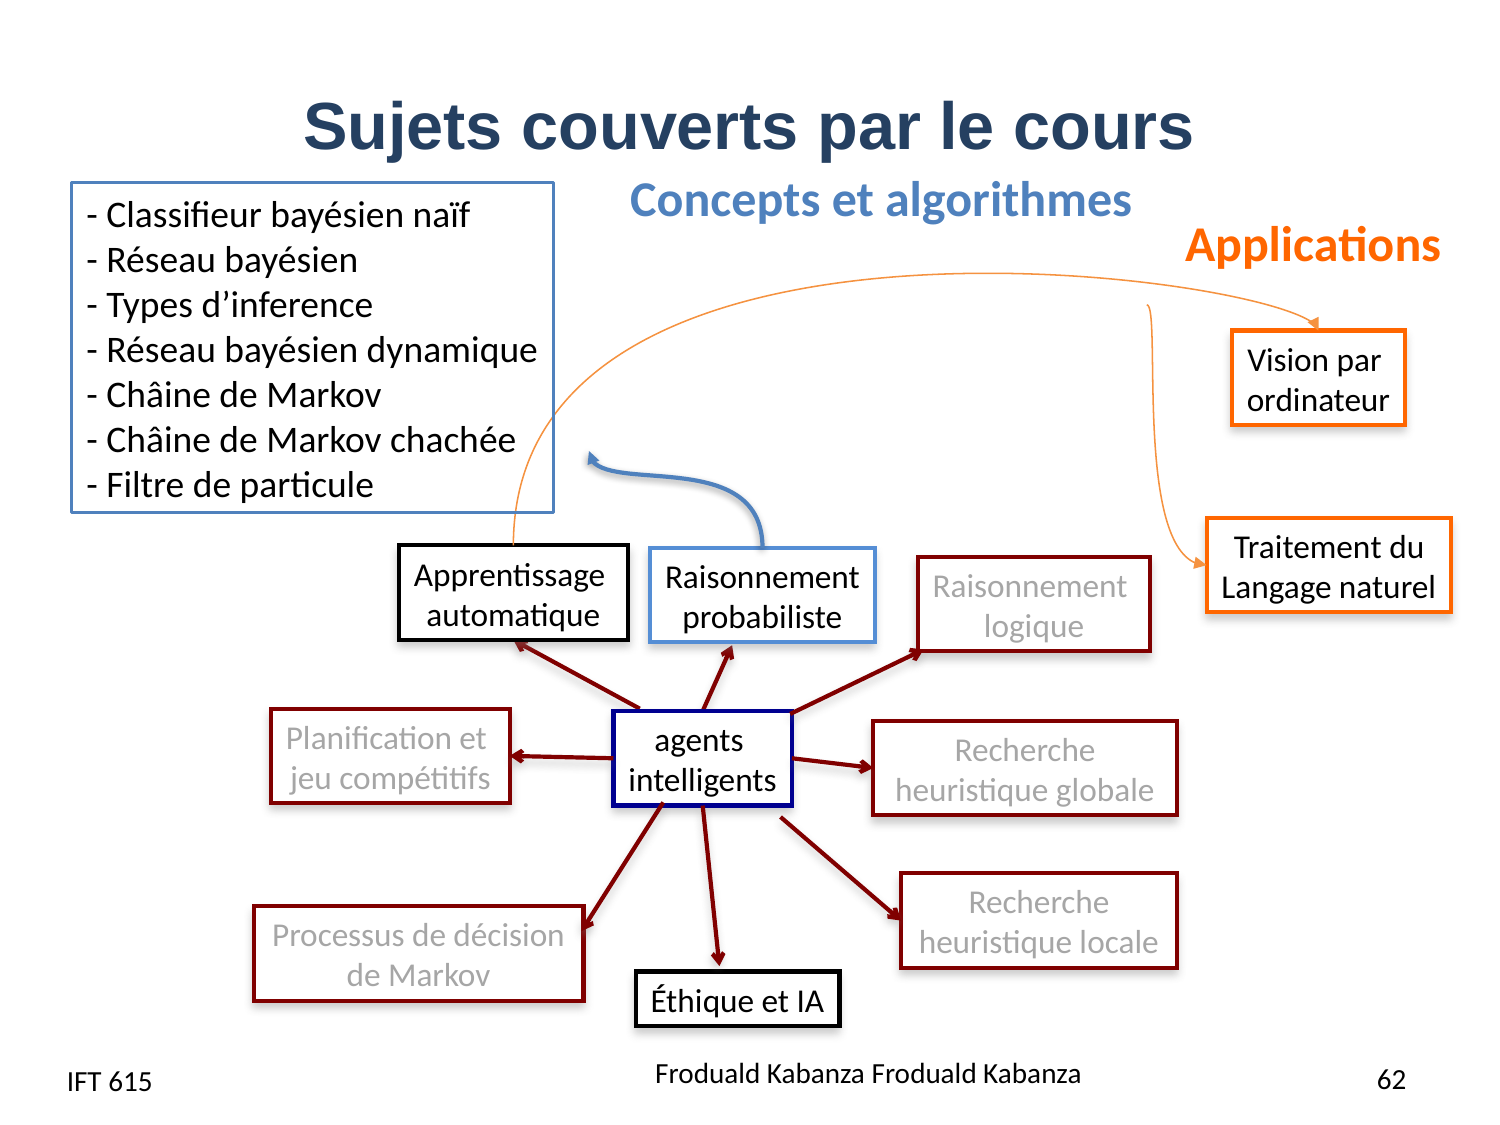

# Sujets couverts par le cours
Concepts et algorithmes
- Classifieur bayésien naïf
- Réseau bayésien
- Types d’inference
- Réseau bayésien dynamique
- Châine de Markov
- Châine de Markov chachée
- Filtre de particule
Applications
Vision par
ordinateur
Traitement du
Langage naturel
Apprentissage
automatique
Raisonnement
probabiliste
Raisonnement
logique
Planification et
jeu compétitifs
agents
intelligents
Recherche heuristique globale
Recherche heuristique locale
Processus de décision
de Markov
Éthique et IA
 Froduald Kabanza Froduald Kabanza
IFT 615
62